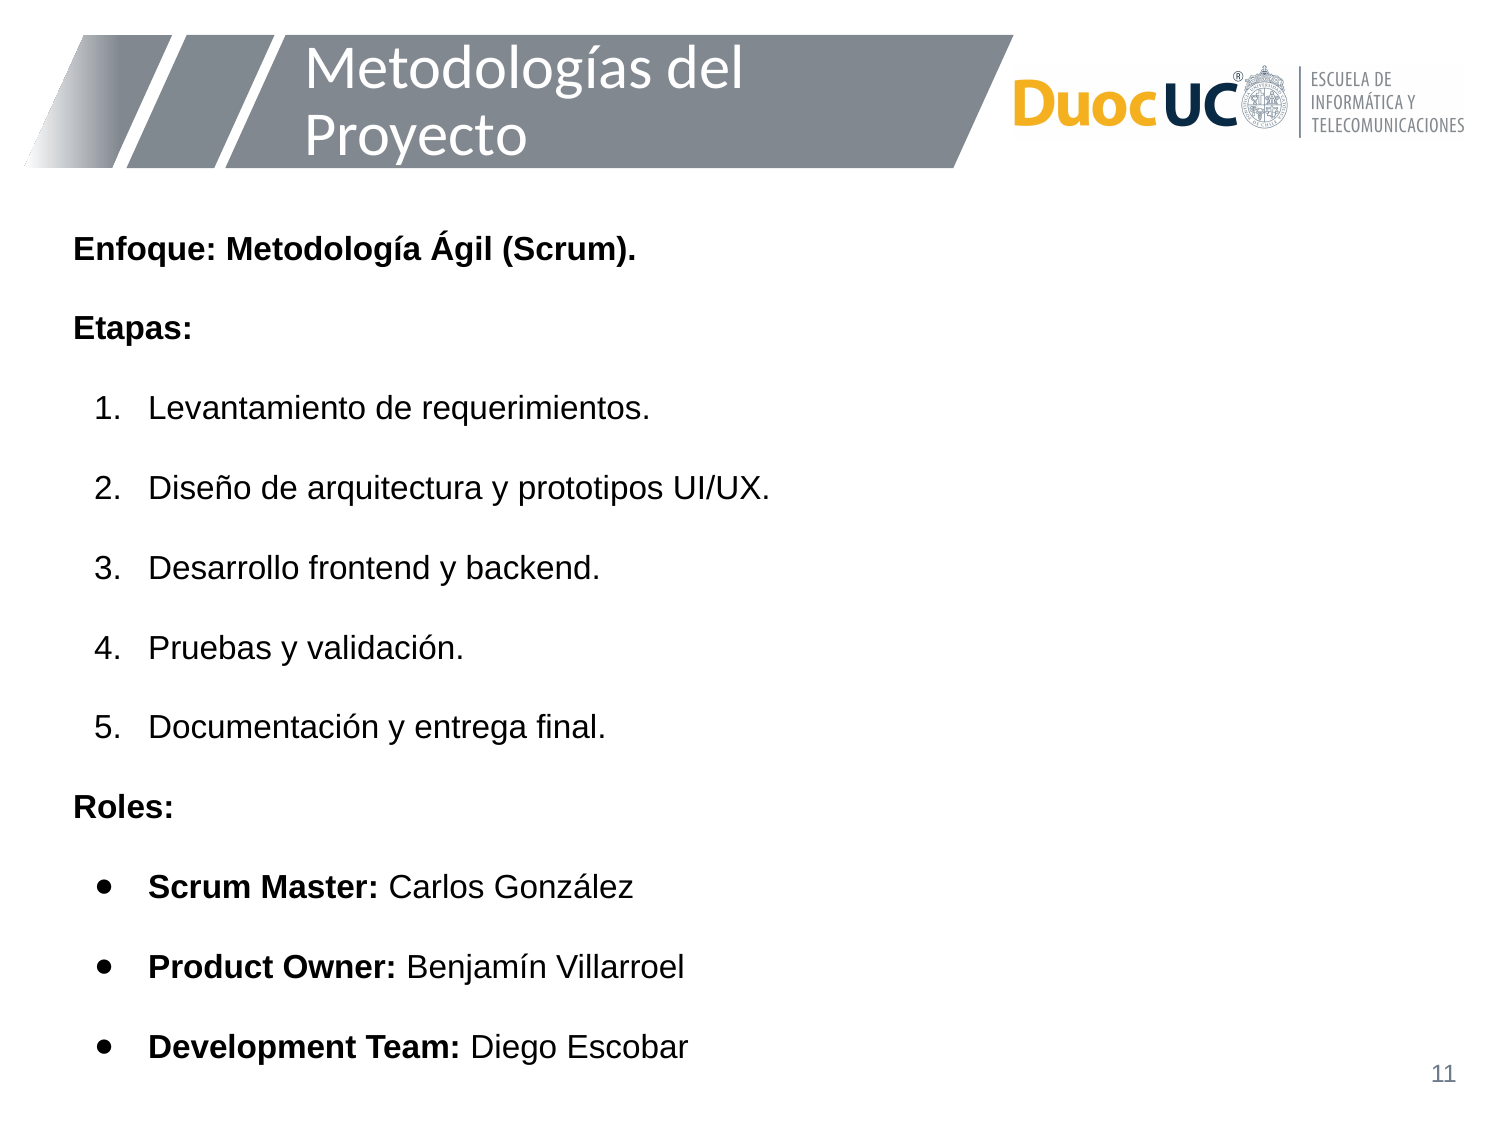

# Metodologías del Proyecto
Enfoque: Metodología Ágil (Scrum).

Etapas:

Levantamiento de requerimientos.

Diseño de arquitectura y prototipos UI/UX.

Desarrollo frontend y backend.

Pruebas y validación.

Documentación y entrega final.

Roles:

Scrum Master: Carlos González

Product Owner: Benjamín Villarroel

Development Team: Diego Escobar